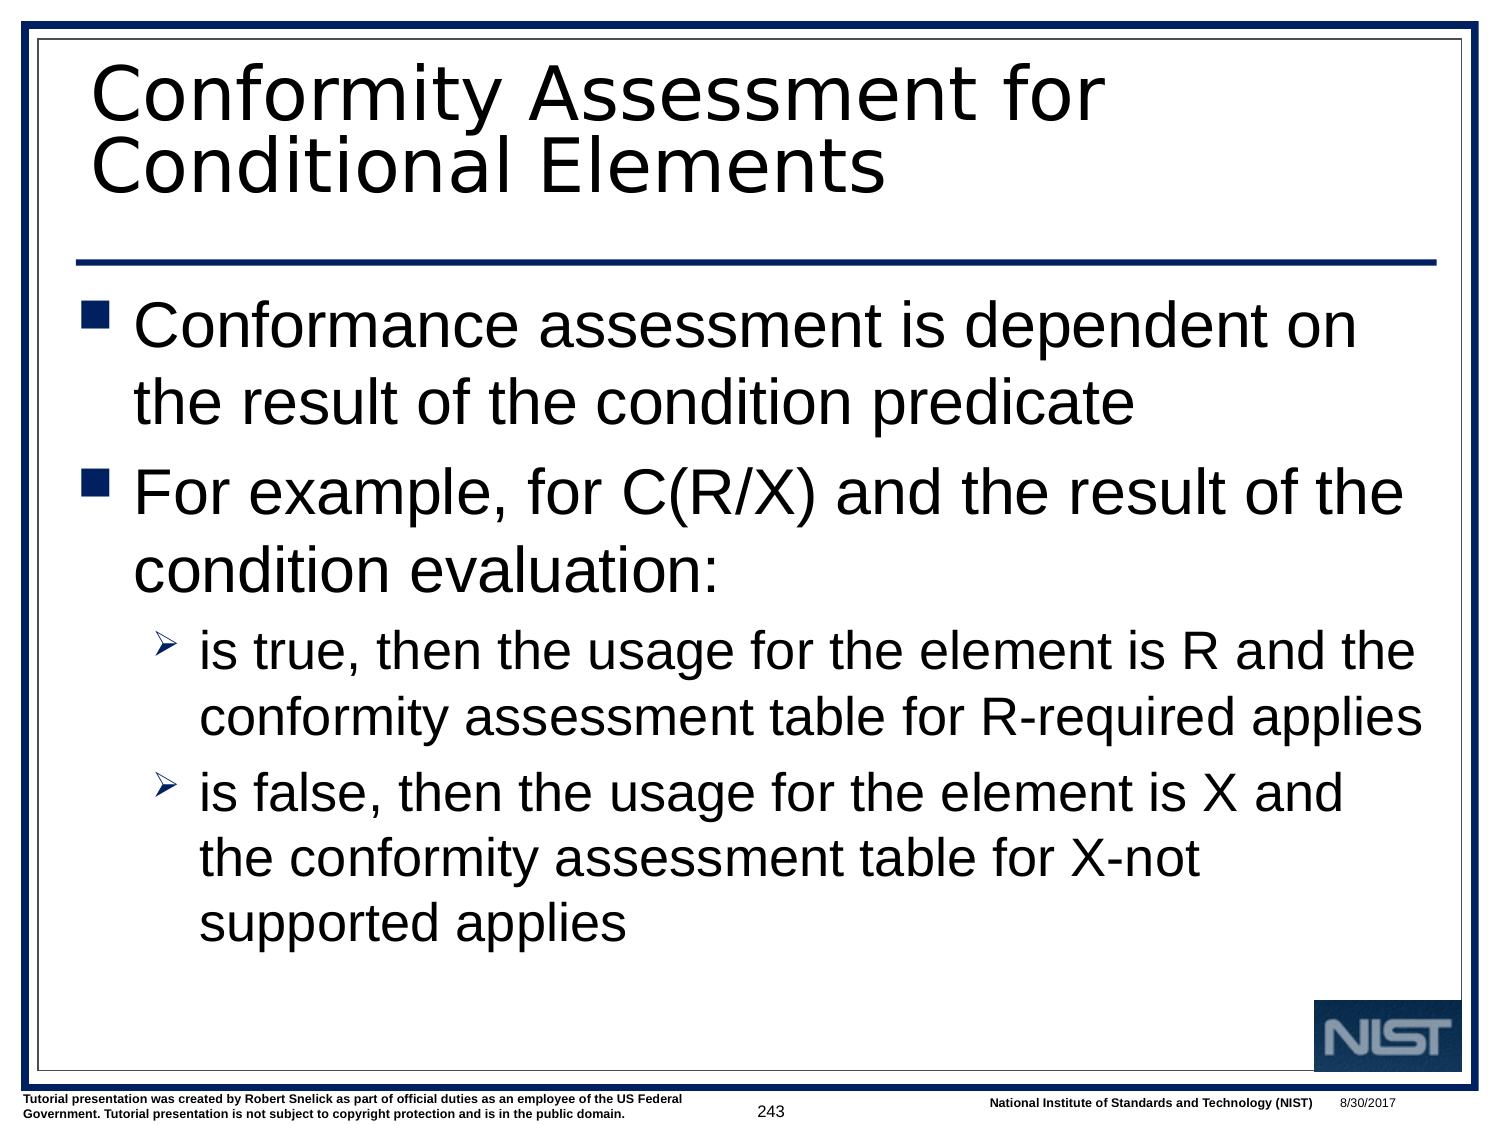

# Conformity Assessment for Conditional Elements
Conformance assessment is dependent on the result of the condition predicate
For example, for C(R/X) and the result of the condition evaluation:
is true, then the usage for the element is R and the conformity assessment table for R-required applies
is false, then the usage for the element is X and the conformity assessment table for X-not supported applies
243
8/30/2017